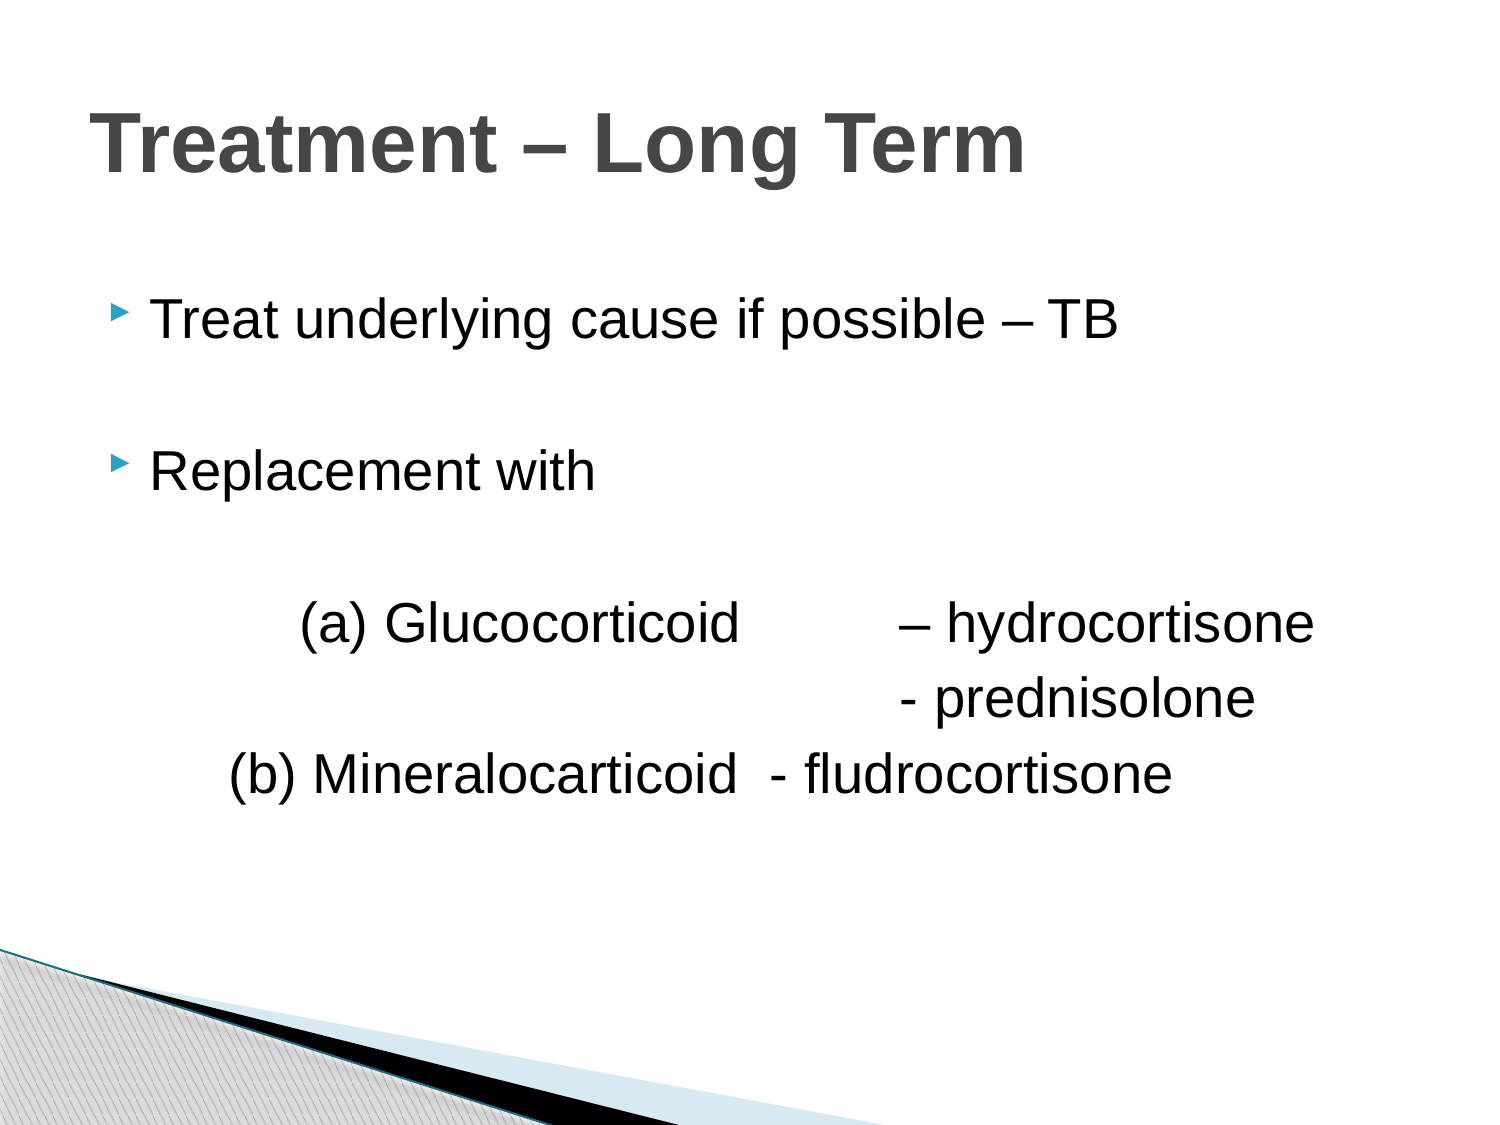

# Treatment – Long Term
Treat underlying cause if possible – TB

Replacement with

  		(a) Glucocorticoid 	– hydrocortisone
					      	- prednisolone
 	     (b) Mineralocarticoid  - fludrocortisone